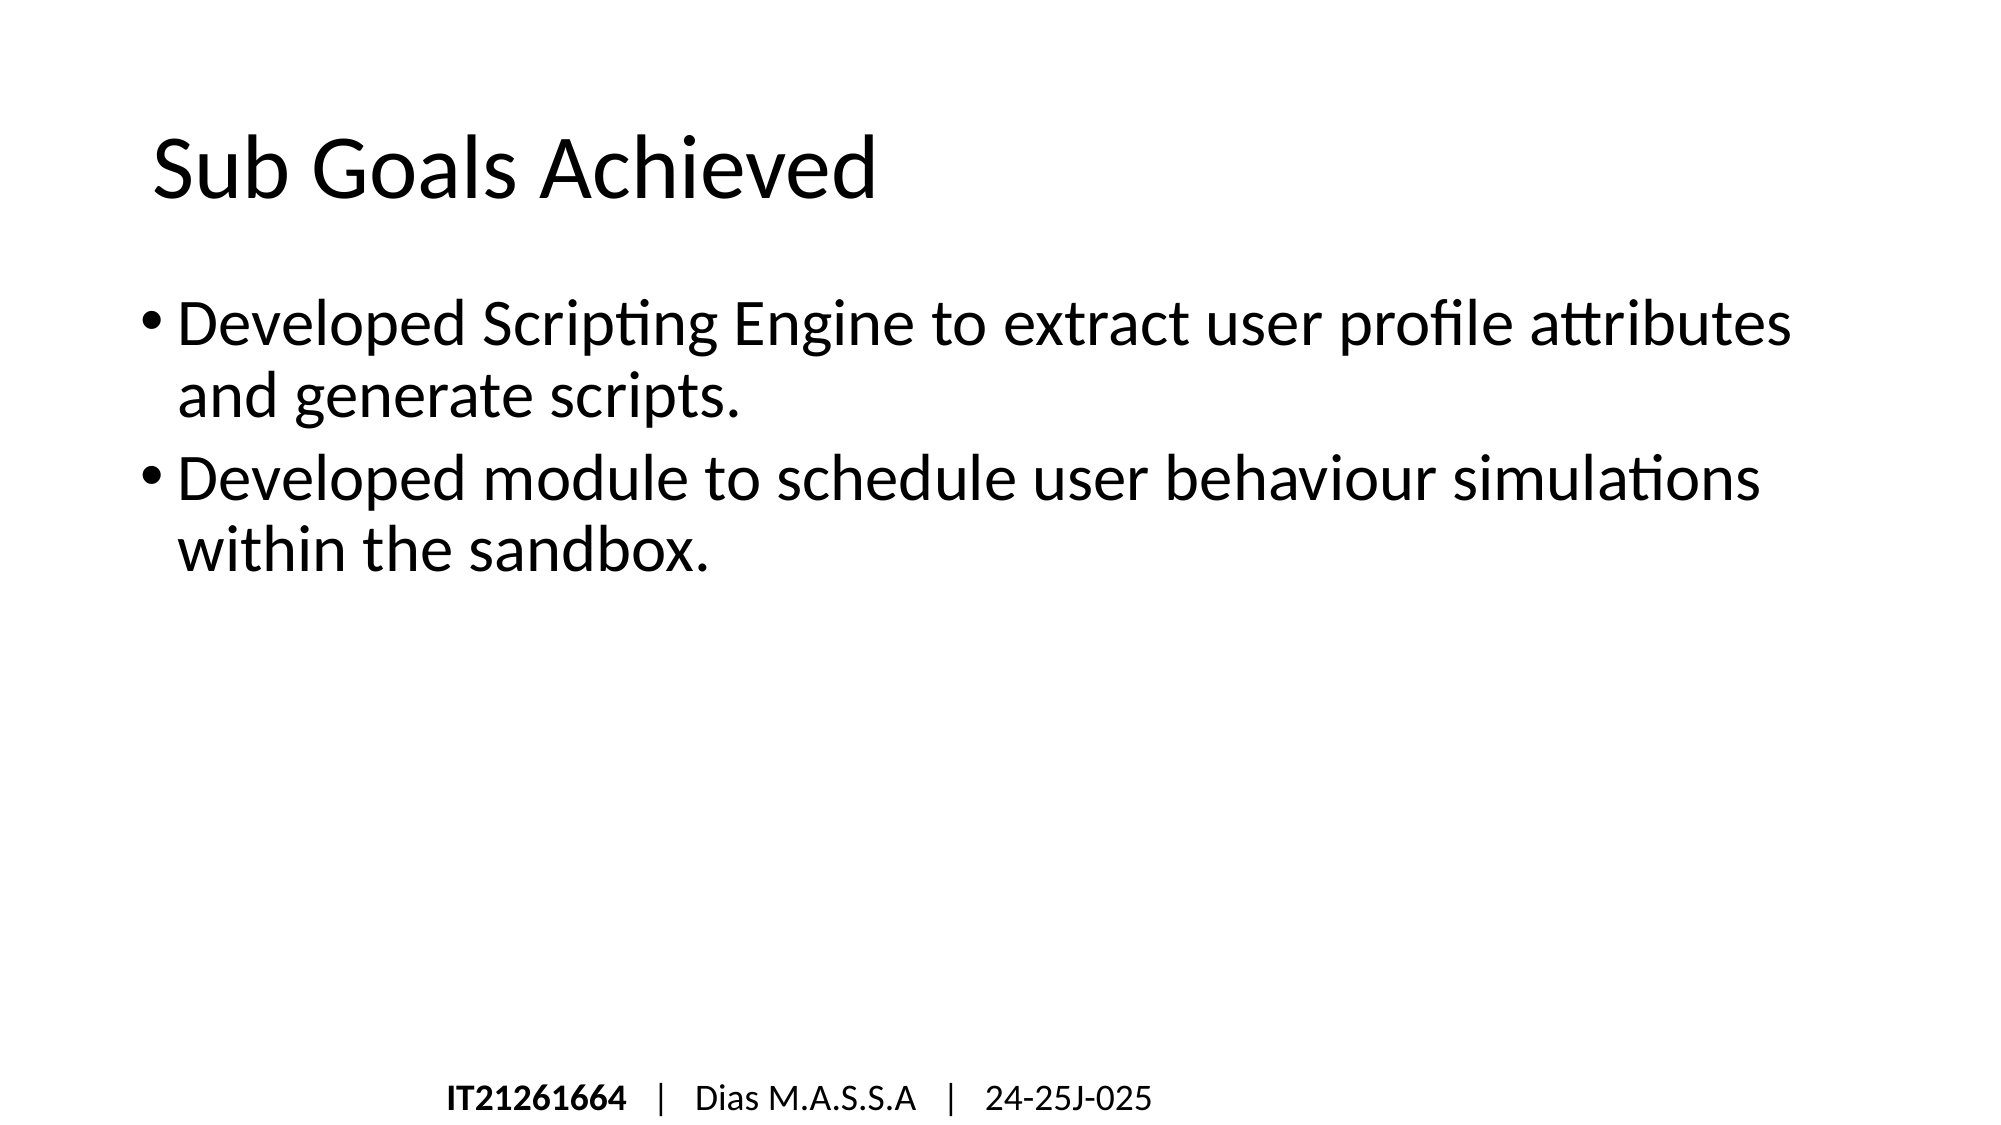

# Sub Goals Achieved

Developed Scripting Engine to extract user profile attributes and generate scripts.
Developed module to schedule user behaviour simulations within the sandbox.

IT21261664   |   Dias M.A.S.S.A   |   24-25J-025